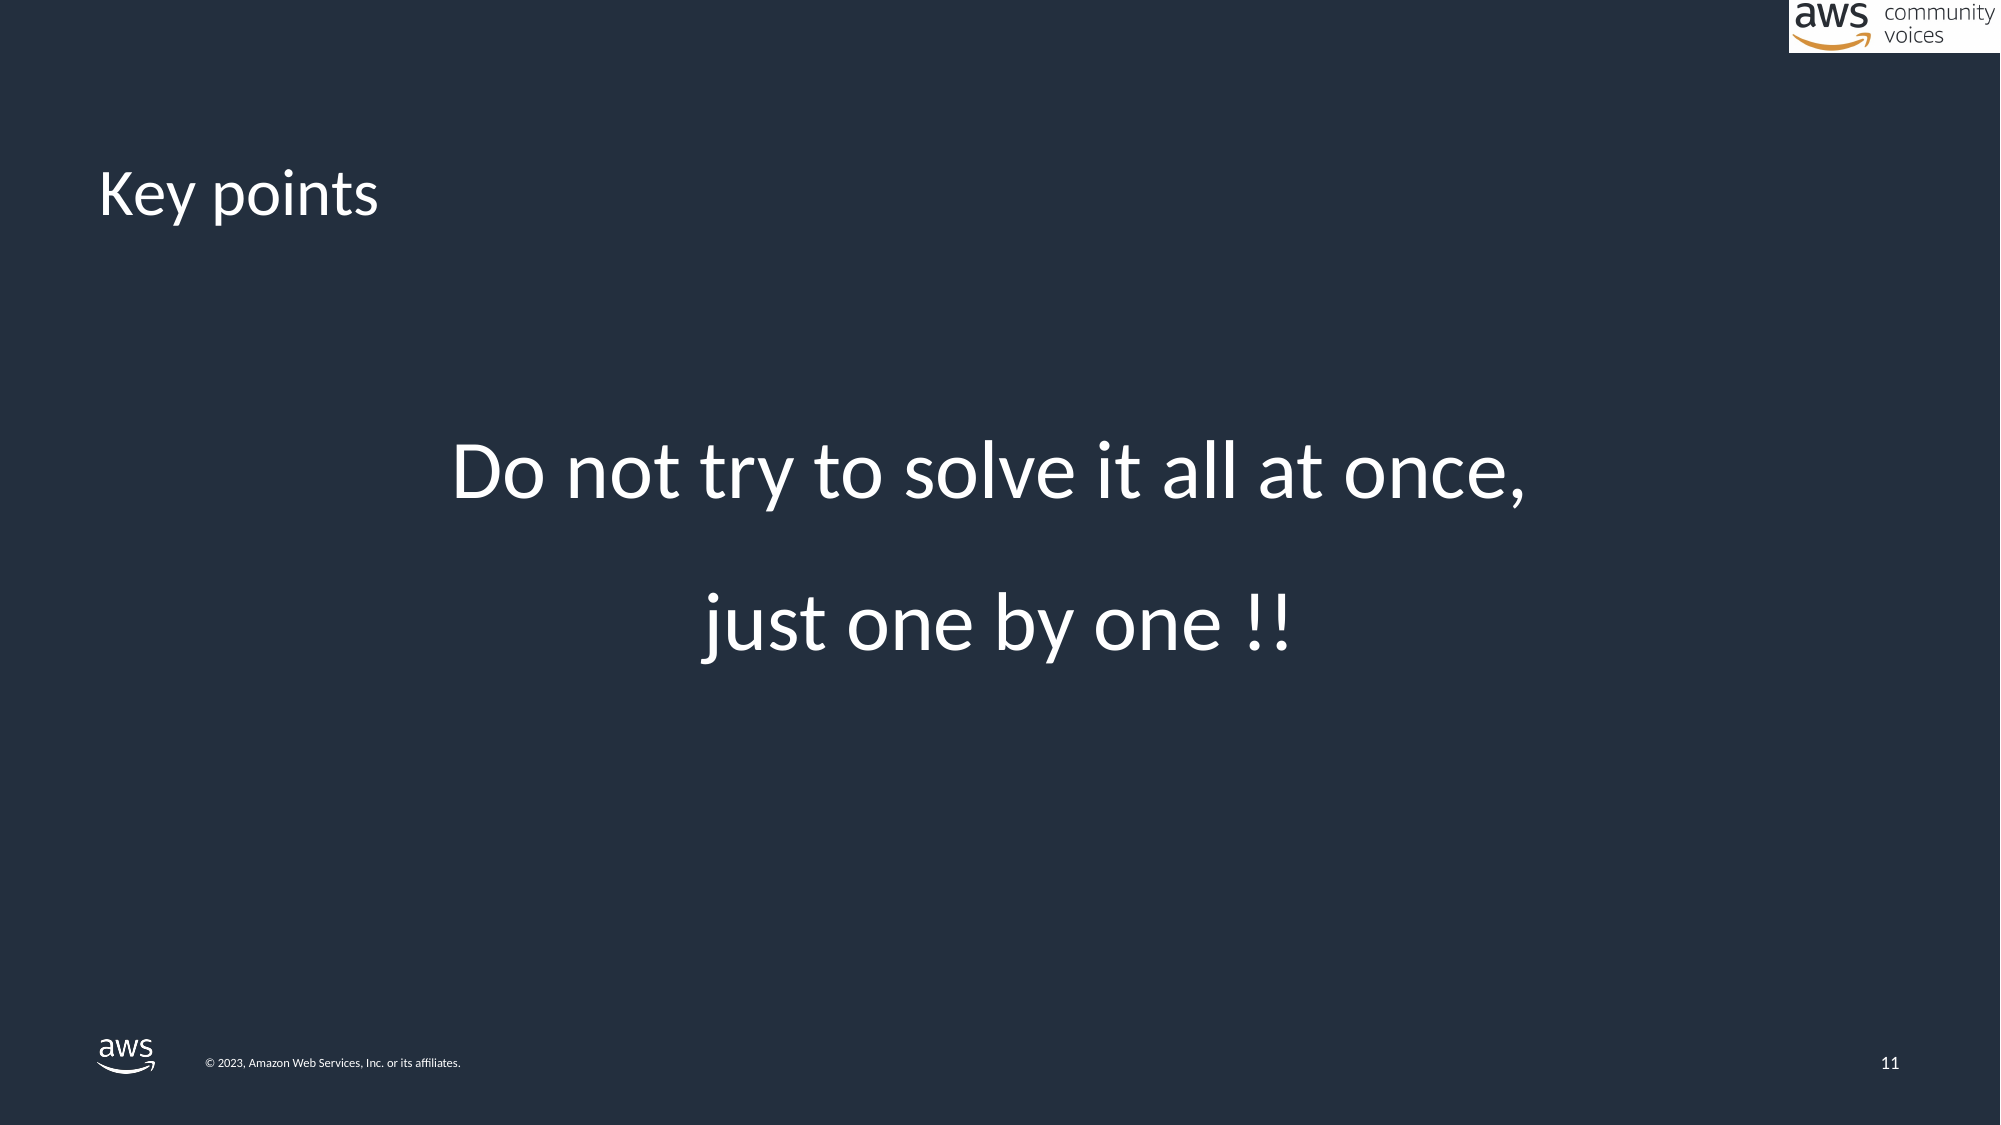

# Key points
Do not try to solve it all at once,
just one by one !!
11